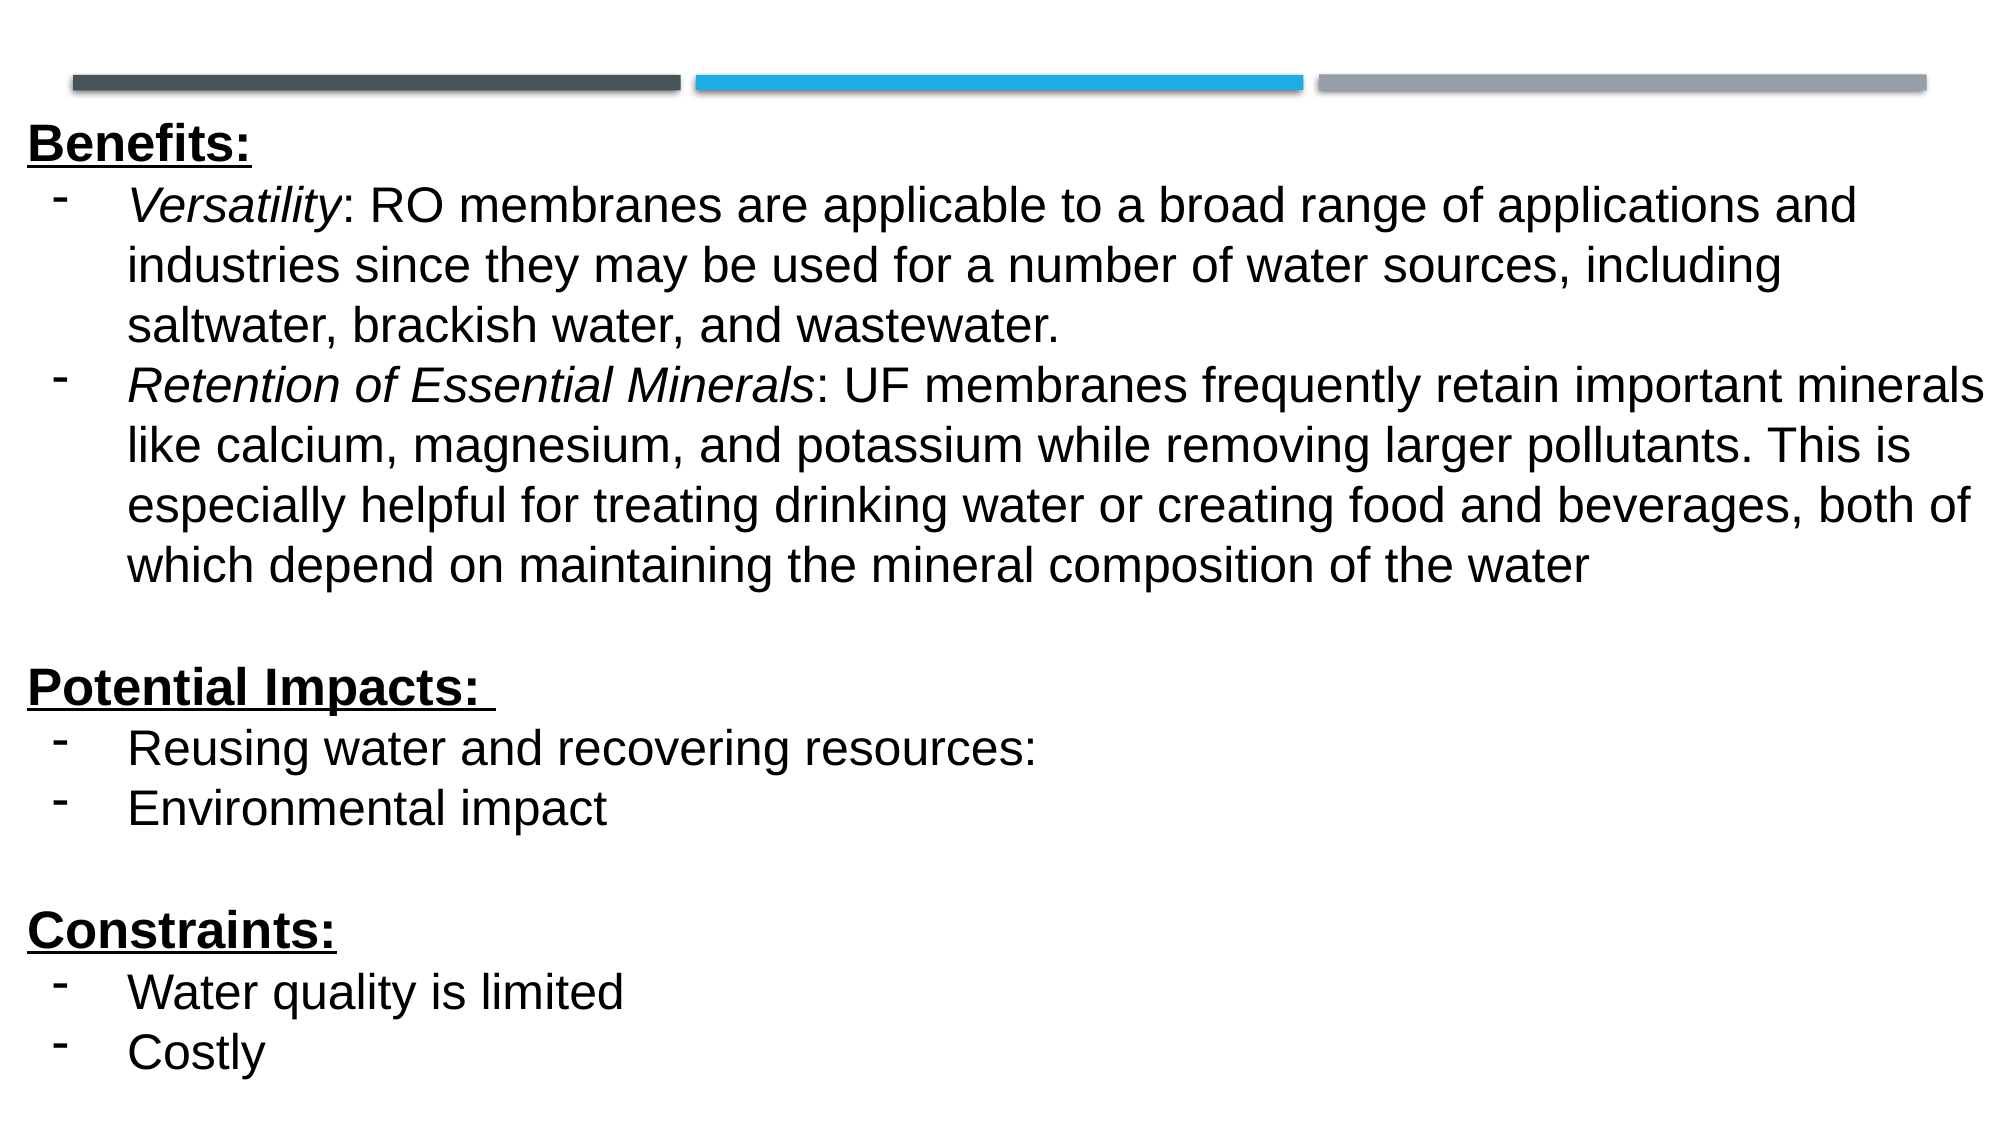

Benefits:
Versatility: RO membranes are applicable to a broad range of applications and industries since they may be used for a number of water sources, including saltwater, brackish water, and wastewater.
Retention of Essential Minerals: UF membranes frequently retain important minerals like calcium, magnesium, and potassium while removing larger pollutants. This is especially helpful for treating drinking water or creating food and beverages, both of which depend on maintaining the mineral composition of the water

Potential Impacts:
Reusing water and recovering resources:
Environmental impact

Constraints:
Water quality is limited
Costly